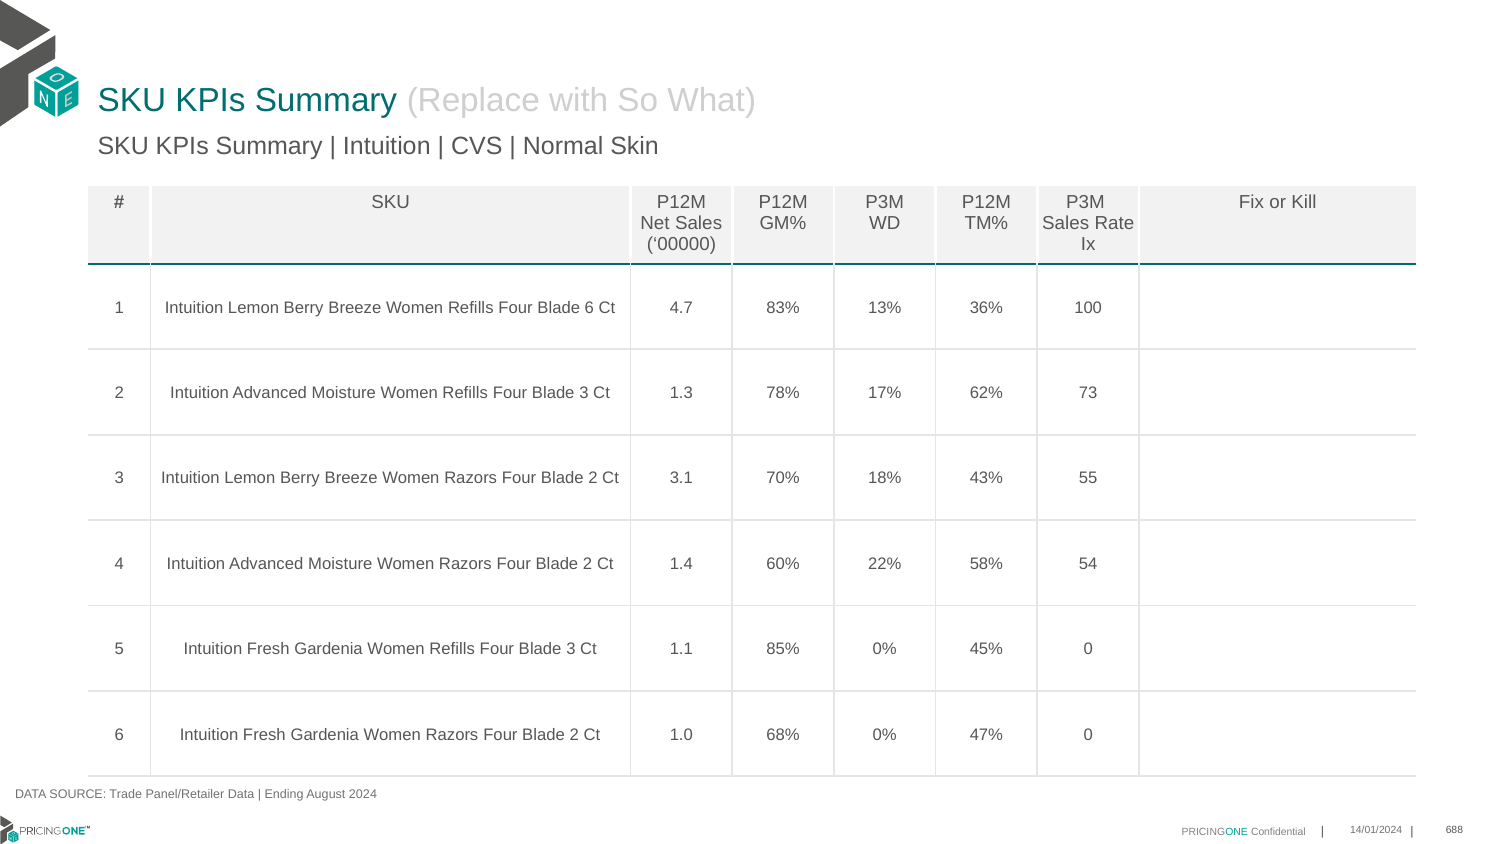

# SKU KPIs Summary (Replace with So What)
SKU KPIs Summary | Intuition | CVS | Normal Skin
| # | SKU | P12M Net Sales (‘00000) | P12M GM% | P3M WD | P12M TM% | P3M Sales Rate Ix | Fix or Kill |
| --- | --- | --- | --- | --- | --- | --- | --- |
| 1 | Intuition Lemon Berry Breeze Women Refills Four Blade 6 Ct | 4.7 | 83% | 13% | 36% | 100 |  |
| 2 | Intuition Advanced Moisture Women Refills Four Blade 3 Ct | 1.3 | 78% | 17% | 62% | 73 |  |
| 3 | Intuition Lemon Berry Breeze Women Razors Four Blade 2 Ct | 3.1 | 70% | 18% | 43% | 55 |  |
| 4 | Intuition Advanced Moisture Women Razors Four Blade 2 Ct | 1.4 | 60% | 22% | 58% | 54 |  |
| 5 | Intuition Fresh Gardenia Women Refills Four Blade 3 Ct | 1.1 | 85% | 0% | 45% | 0 |  |
| 6 | Intuition Fresh Gardenia Women Razors Four Blade 2 Ct | 1.0 | 68% | 0% | 47% | 0 |  |
DATA SOURCE: Trade Panel/Retailer Data | Ending August 2024

14/01/2024
688